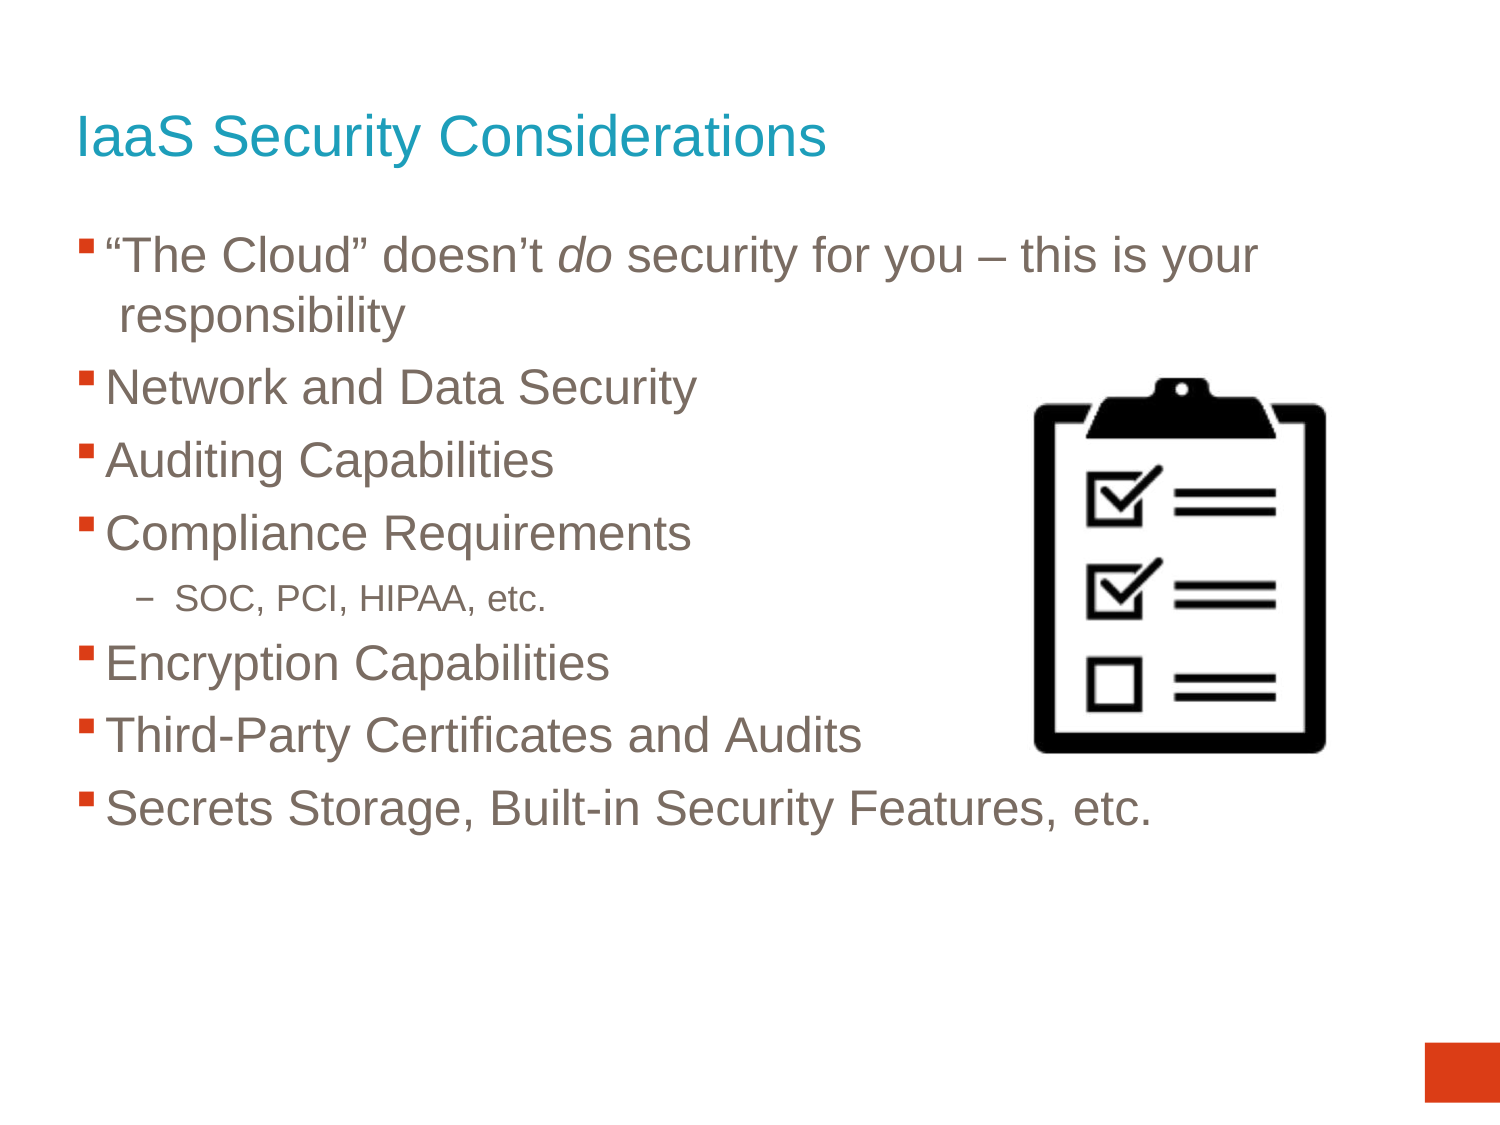

# IaaS Security Considerations
“The Cloud” doesn’t do security for you – this is your  responsibility
Network and Data Security
Auditing Capabilities
Compliance Requirements
– SOC, PCI, HIPAA, etc.
Encryption Capabilities
Third-Party Certificates and Audits
Secrets Storage, Built-in Security Features, etc.